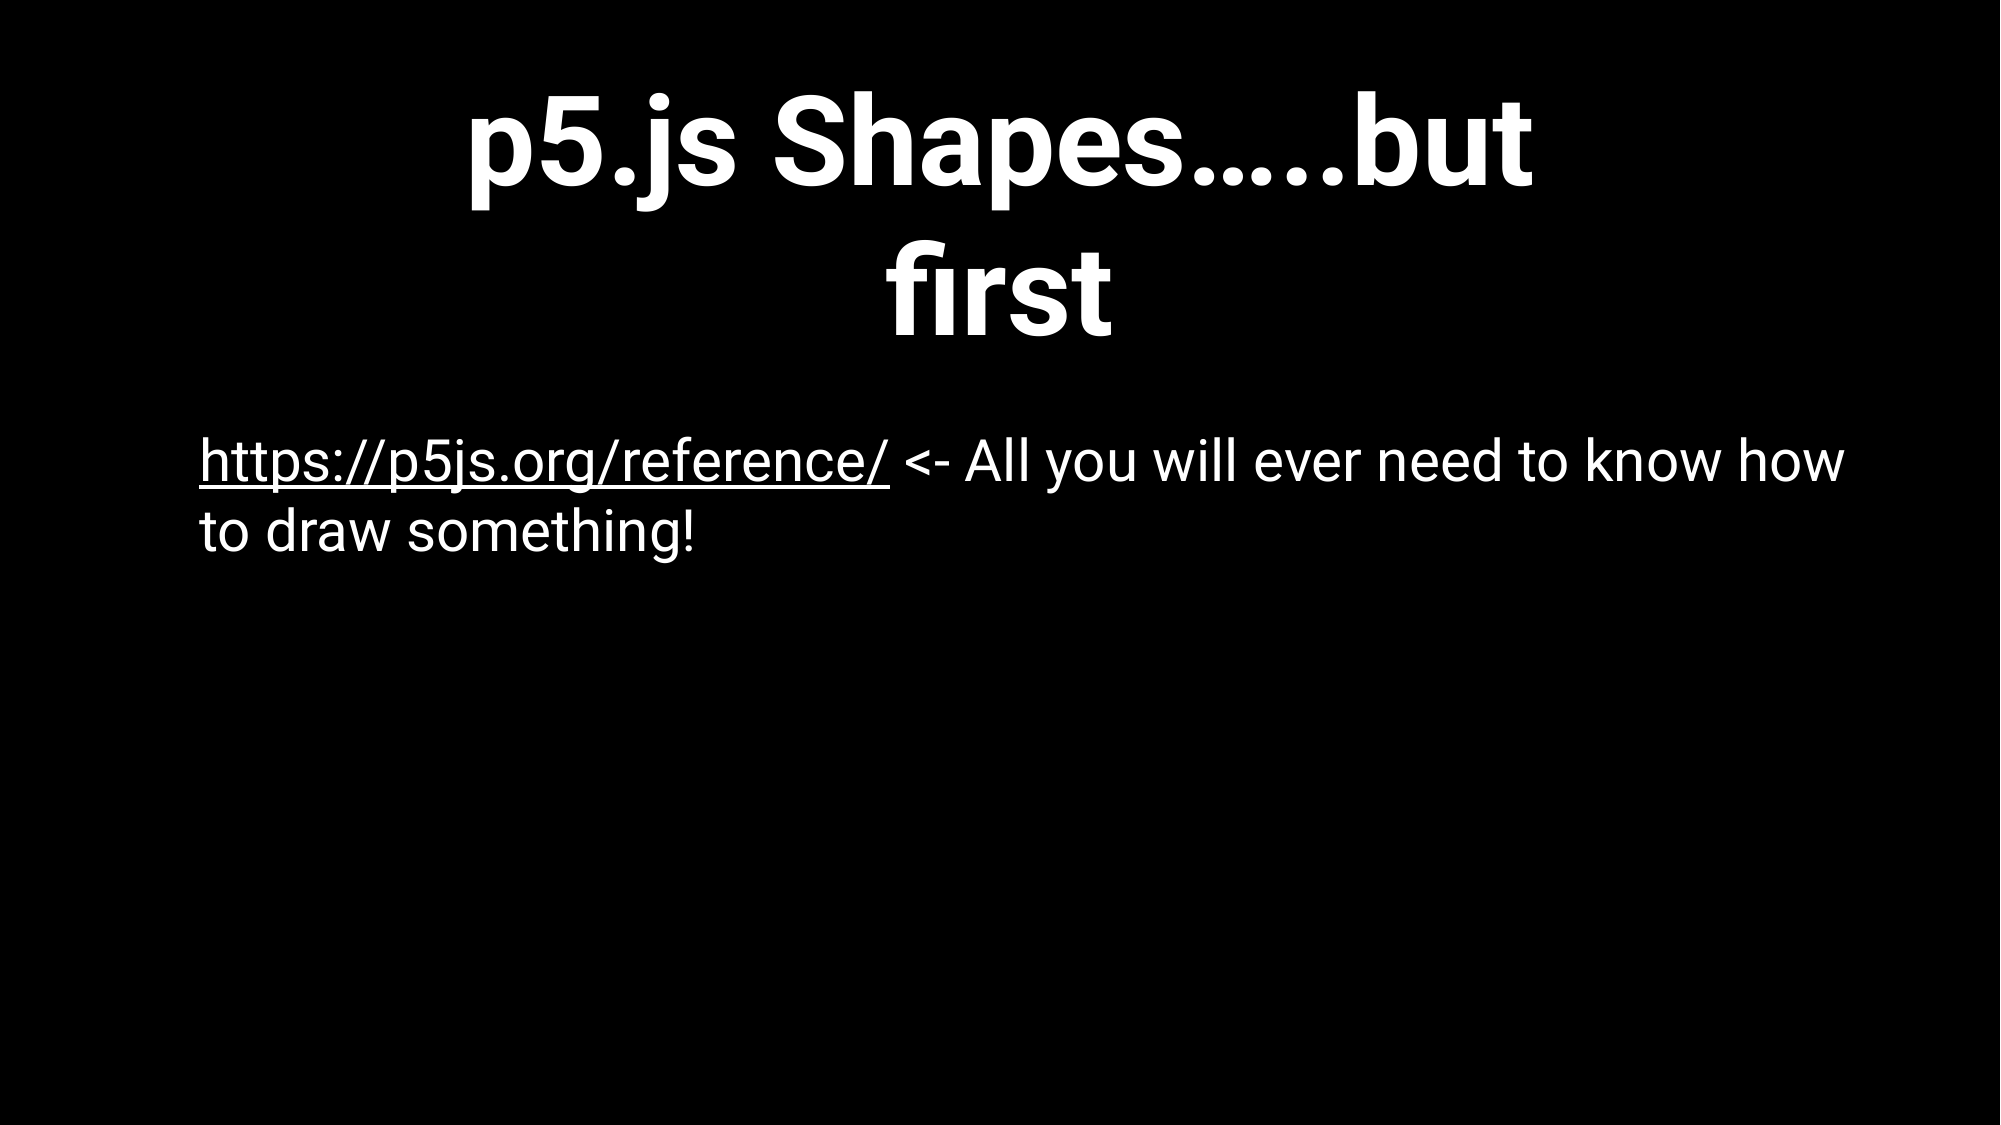

p5.js Shapes…..but first

https://p5js.org/reference/ <- All you will ever need to know how to draw something!